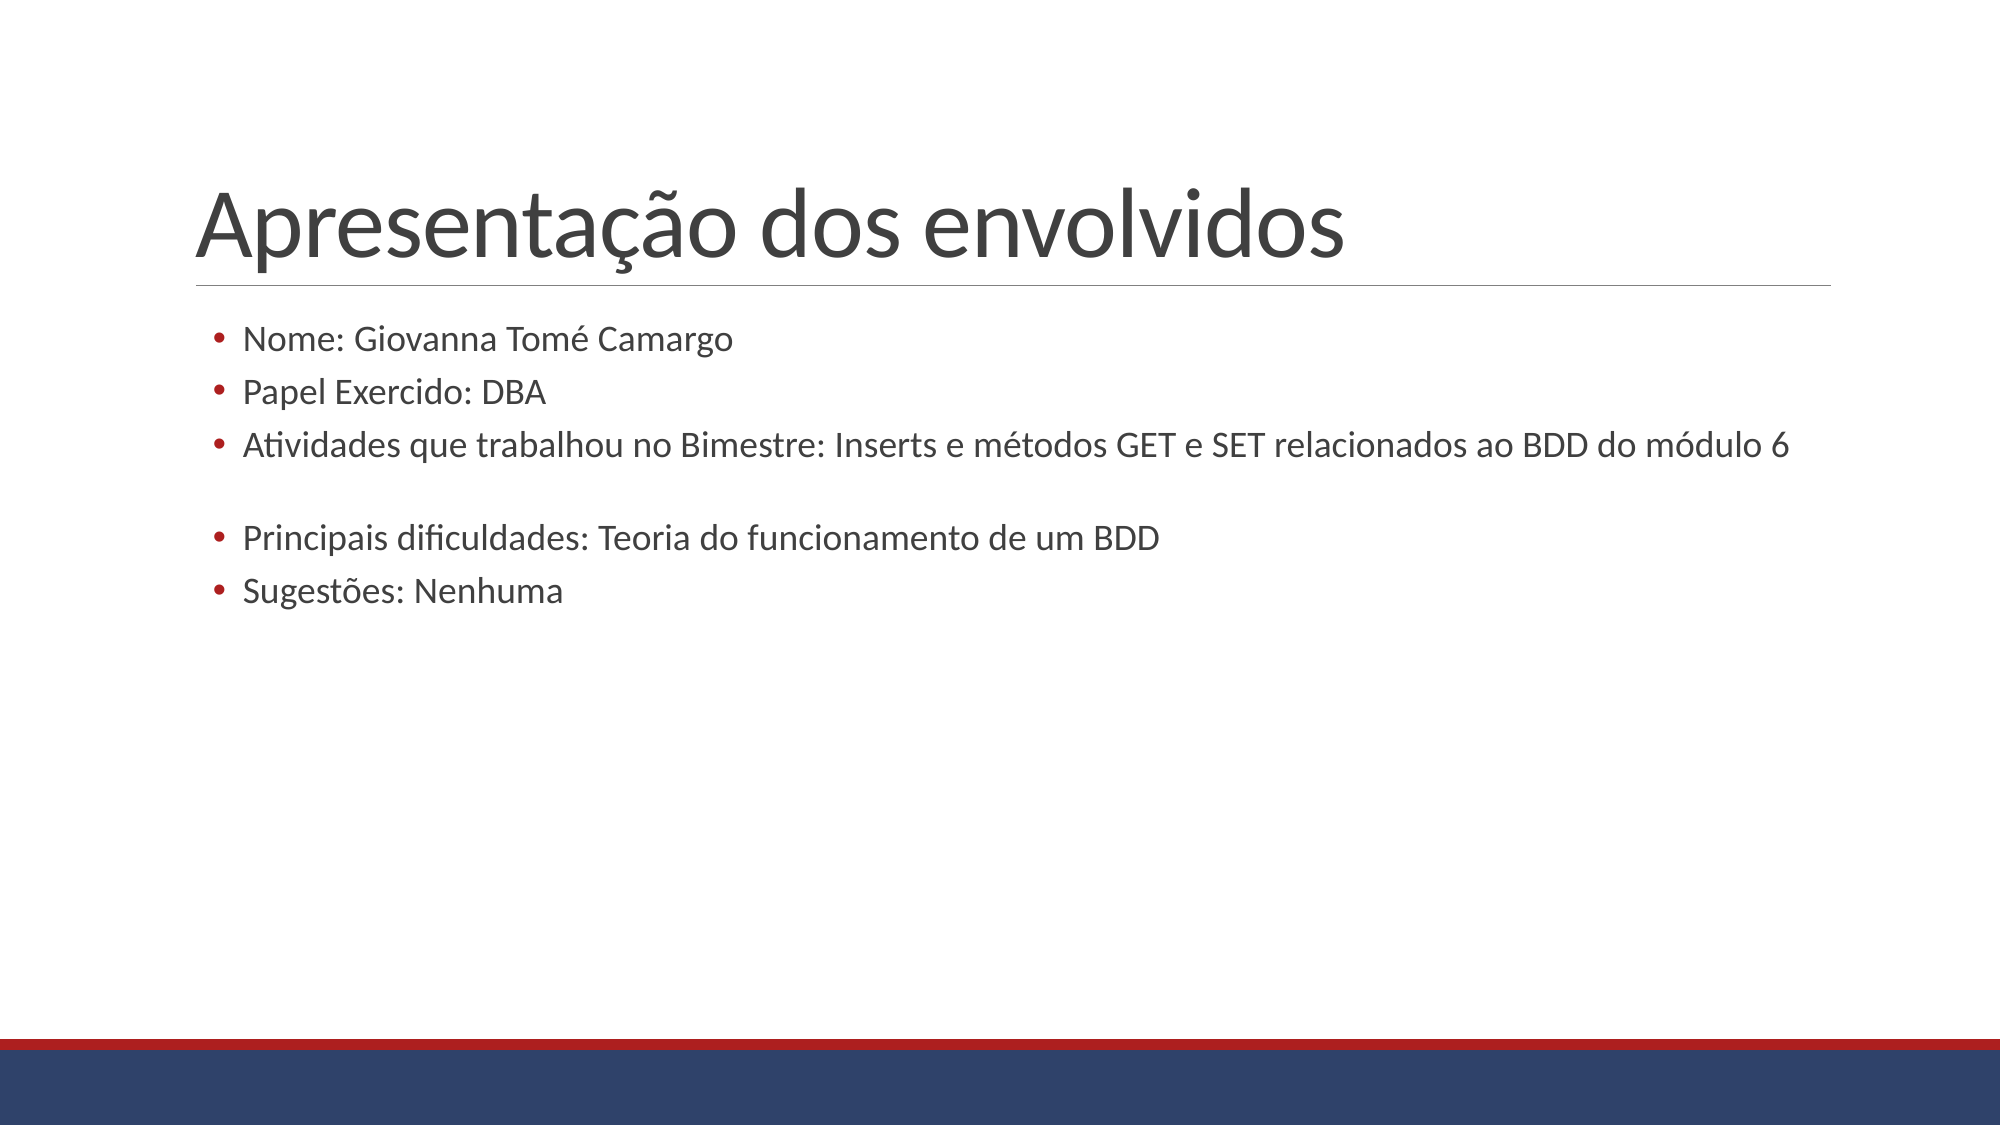

# Apresentação dos envolvidos
Nome: Giovanna Tomé Camargo
Papel Exercido: DBA
Atividades que trabalhou no Bimestre: Inserts e métodos GET e SET relacionados ao BDD do módulo 6
Principais dificuldades: Teoria do funcionamento de um BDD
Sugestões: Nenhuma